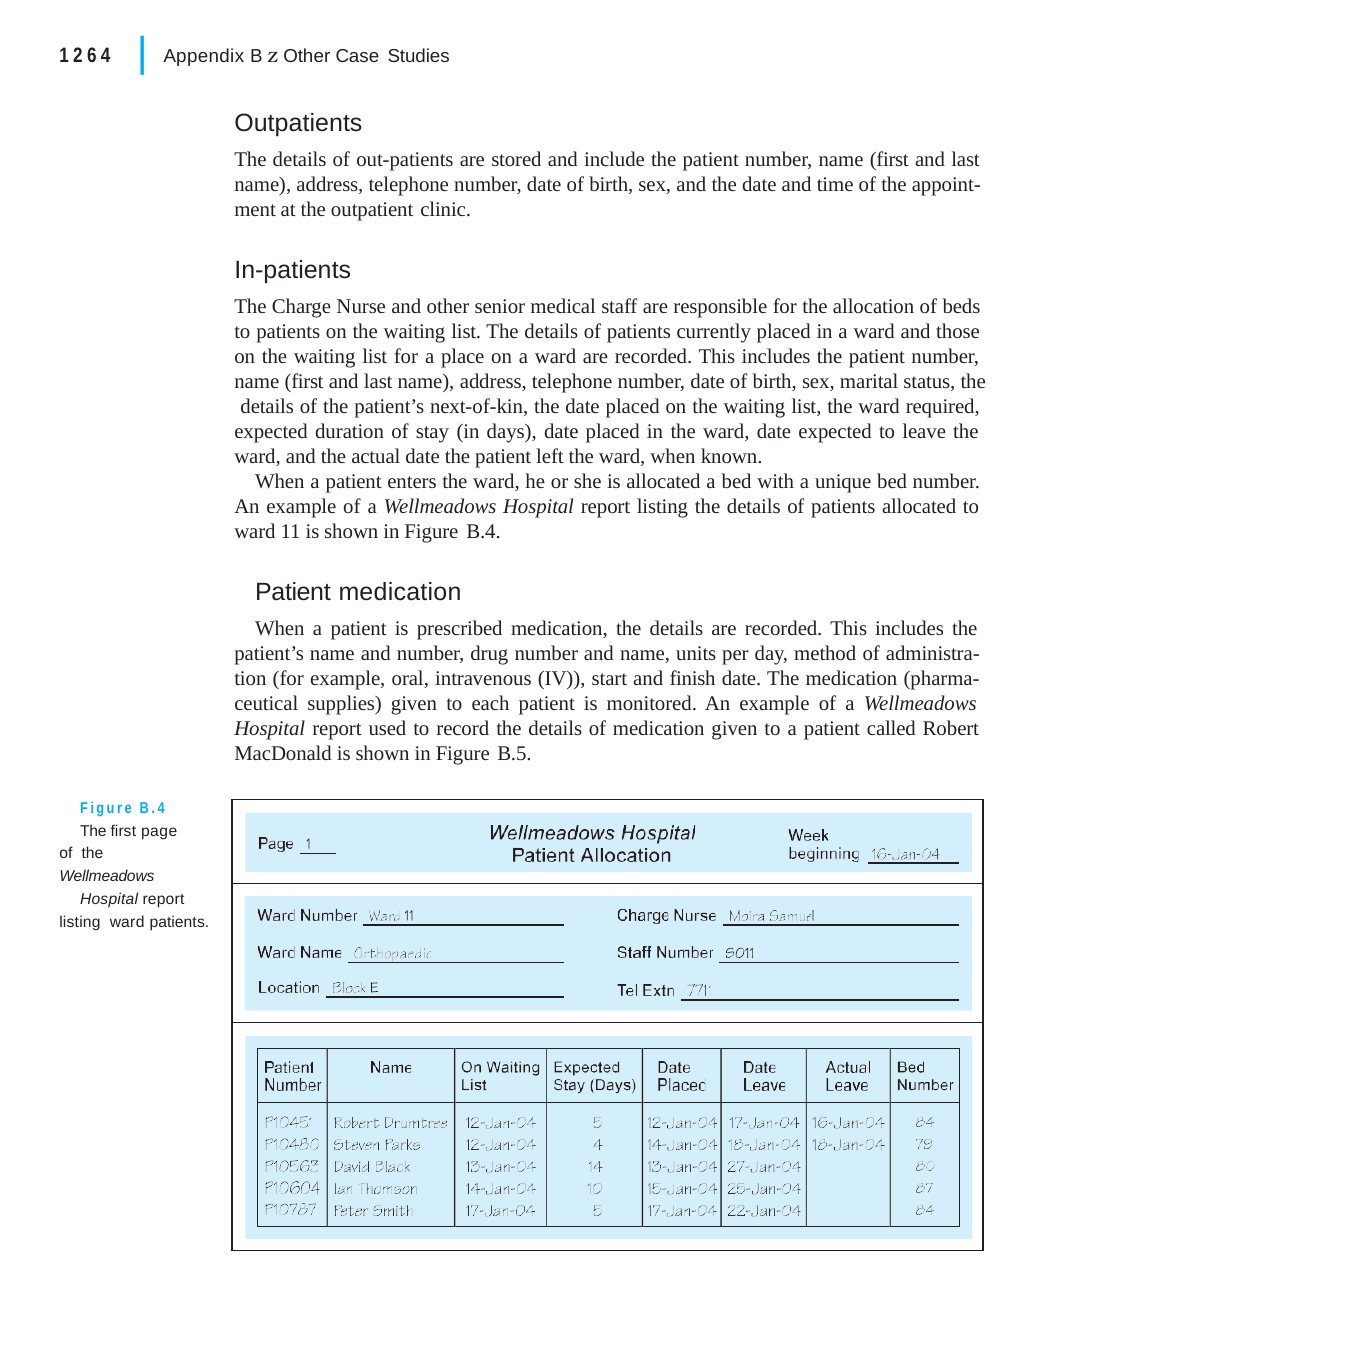

|
1264
Appendix B z Other Case Studies
Outpatients
The details of out-patients are stored and include the patient number, name (first and last  name), address, telephone number, date of birth, sex, and the date and time of the appoint-  ment at the outpatient clinic.

In-patients
The Charge Nurse and other senior medical staff are responsible for the allocation of beds  to patients on the waiting list. The details of patients currently placed in a ward and those  on the waiting list for a place on a ward are recorded. This includes the patient number,  name (first and last name), address, telephone number, date of birth, sex, marital status, the  details of the patient’s next-of-kin, the date placed on the waiting list, the ward required,  expected duration of stay (in days), date placed in the ward, date expected to leave the  ward, and the actual date the patient left the ward, when known.
When a patient enters the ward, he or she is allocated a bed with a unique bed number.  An example of a Wellmeadows Hospital report listing the details of patients allocated to  ward 11 is shown in Figure B.4.

Patient medication
When a patient is prescribed medication, the details are recorded. This includes the  patient’s name and number, drug number and name, units per day, method of administra-  tion (for example, oral, intravenous (IV)), start and finish date. The medication (pharma-  ceutical supplies) given to each patient is monitored. An example of a Wellmeadows  Hospital report used to record the details of medication given to a patient called Robert  MacDonald is shown in Figure B.5.

Figure B.4
The first page of  the Wellmeadows
Hospital report listing  ward patients.
|  |
| --- |
|  |
|  |